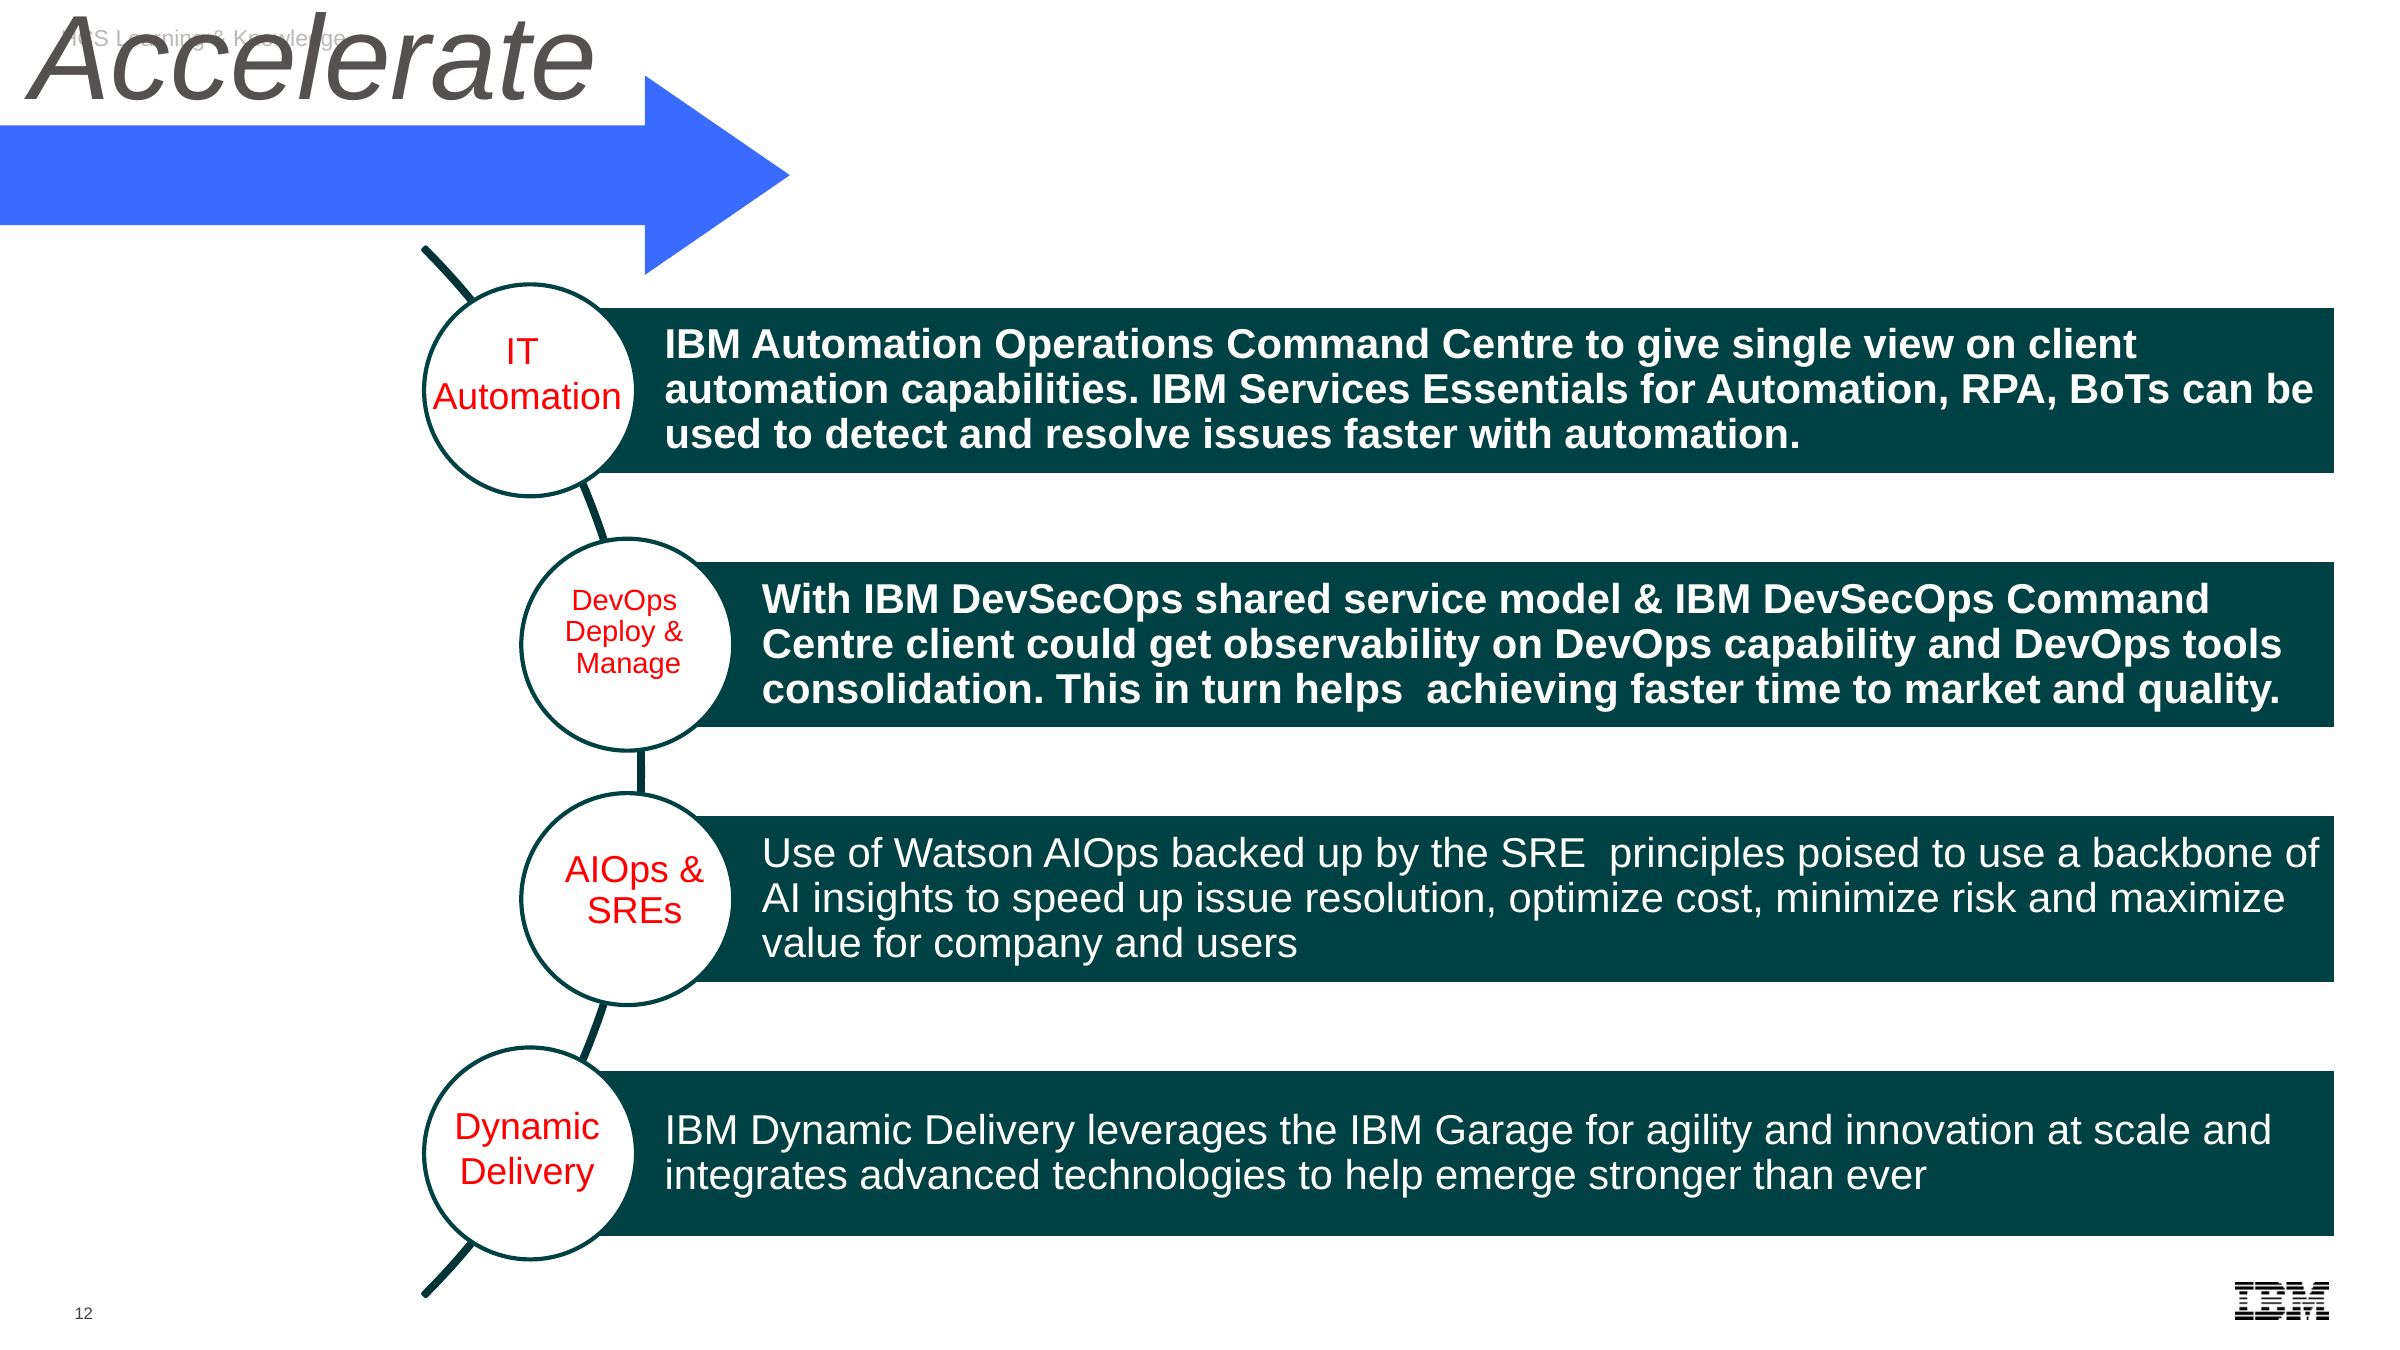

Accelerate

IBM Automation Operations Command Centre to give single view on client automation capabilities. IBM Services Essentials for Automation, RPA, BoTs can be used to detect and resolve issues faster with automation.
With IBM DevSecOps shared service model & IBM DevSecOps Command Centre client could get observability on DevOps capability and DevOps tools consolidation. This in turn helps  achieving faster time to market and quality.
Use of Watson AIOps backed up by the SRE  principles poised to use a backbone of AI insights to speed up issue resolution, optimize cost, minimize risk and maximize value for company and users
IBM Dynamic Delivery leverages the IBM Garage for agility and innovation at scale and integrates advanced technologies to help emerge stronger than ever
IT
Automation
DevOps
Deploy &
Manage
AIOps &
SREs
Dynamic
Delivery